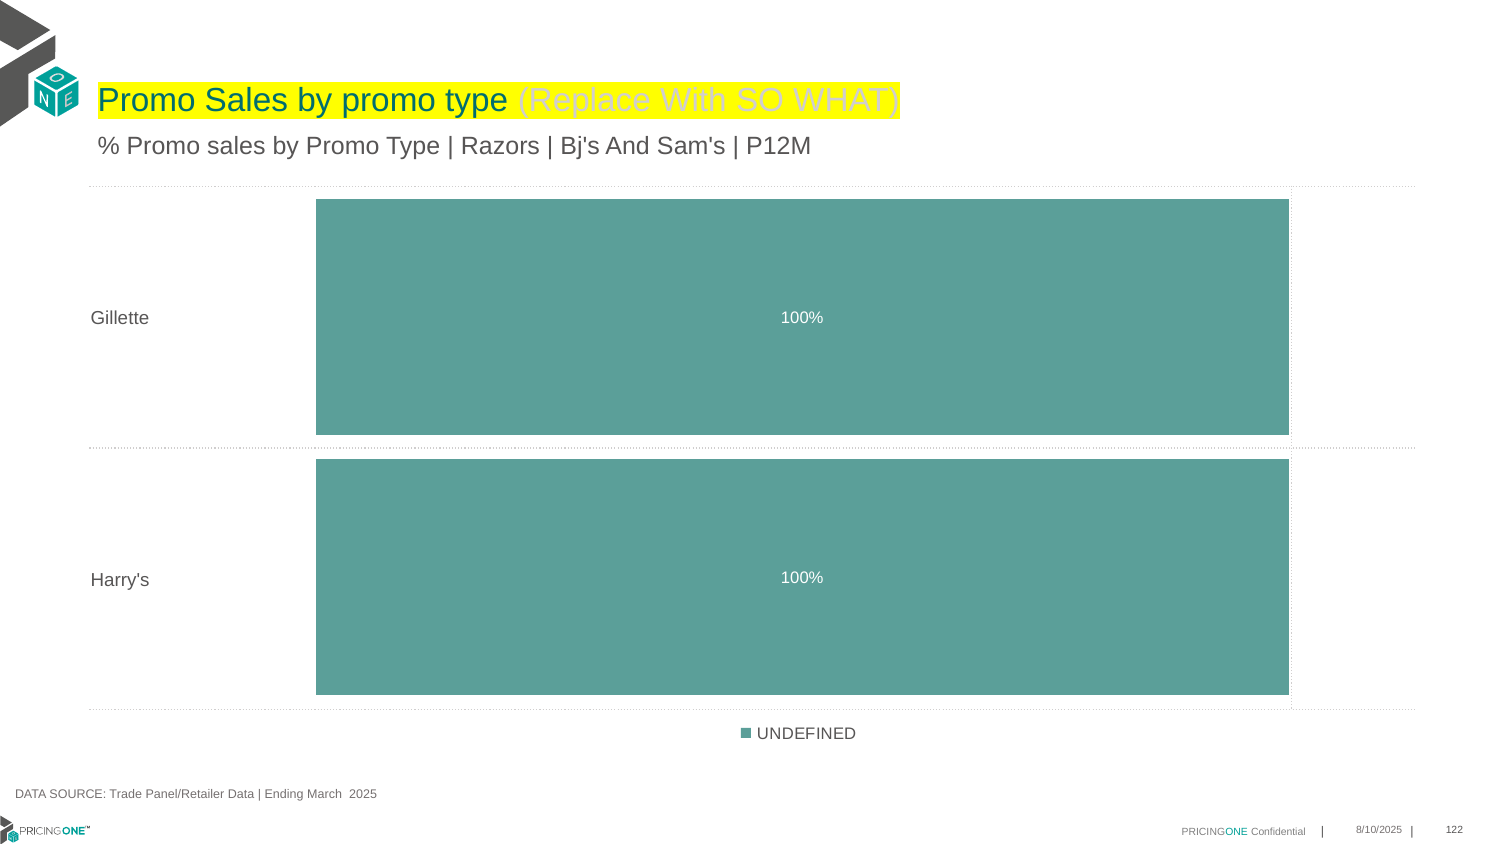

# Promo Sales by promo type (Replace With SO WHAT)
% Promo sales by Promo Type | Razors | Bj's And Sam's | P12M
| Gillette |  |
| --- | --- |
| Harry's |  |

### Chart

| Category | UNDEFINED |
|---|---|
| Gillette | 1.0 |
| Harry's | 1.0 |
DATA SOURCE: Trade Panel/Retailer Data | Ending March  2025

8/10/2025
122